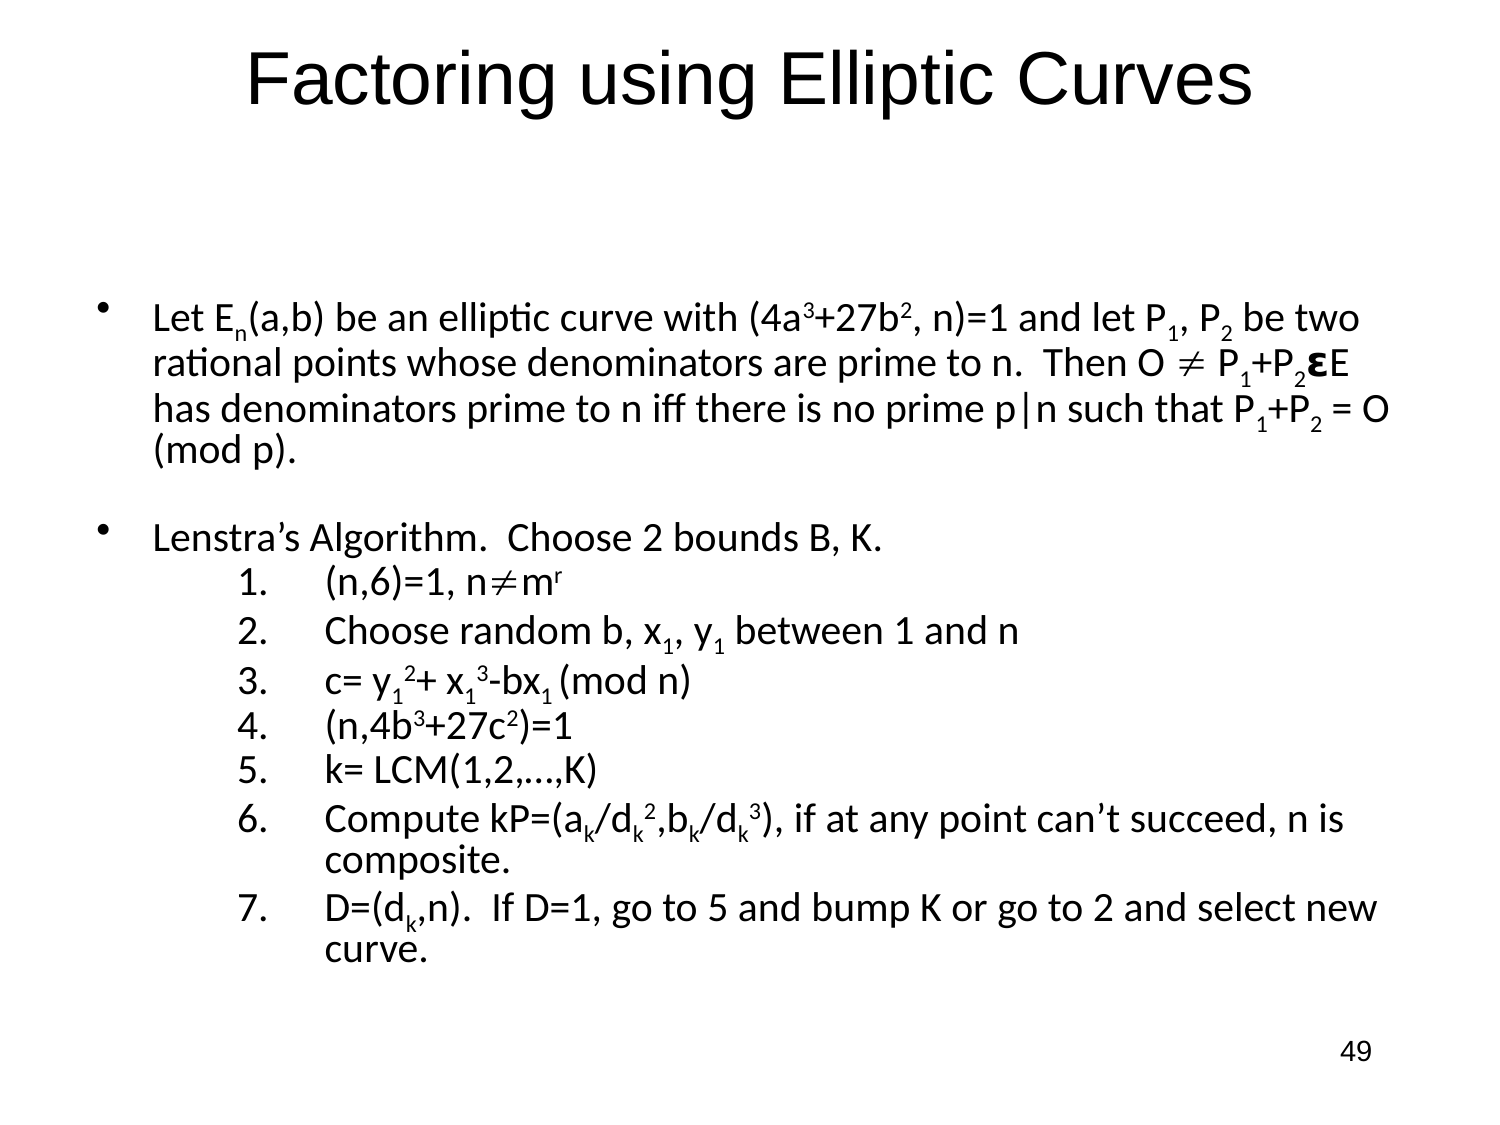

# Factoring using Elliptic Curves
Let En(a,b) be an elliptic curve with (4a3+27b2, n)=1 and let P1, P2 be two rational points whose denominators are prime to n.  Then O ≠ P1+P2𝝴E has denominators prime to n iff there is no prime p|n such that P1+P2 = O (mod p).

Lenstra’s Algorithm.  Choose 2 bounds B, K.
(n,6)=1, n≠mr
Choose random b, x1, y1 between 1 and n
c= y12+ x13-bx1 (mod n)
(n,4b3+27c2)=1
k= LCM(1,2,…,K)
Compute kP=(ak/dk2,bk/dk3), if at any point can’t succeed, n is composite.
D=(dk,n).  If D=1, go to 5 and bump K or go to 2 and select new curve.

49